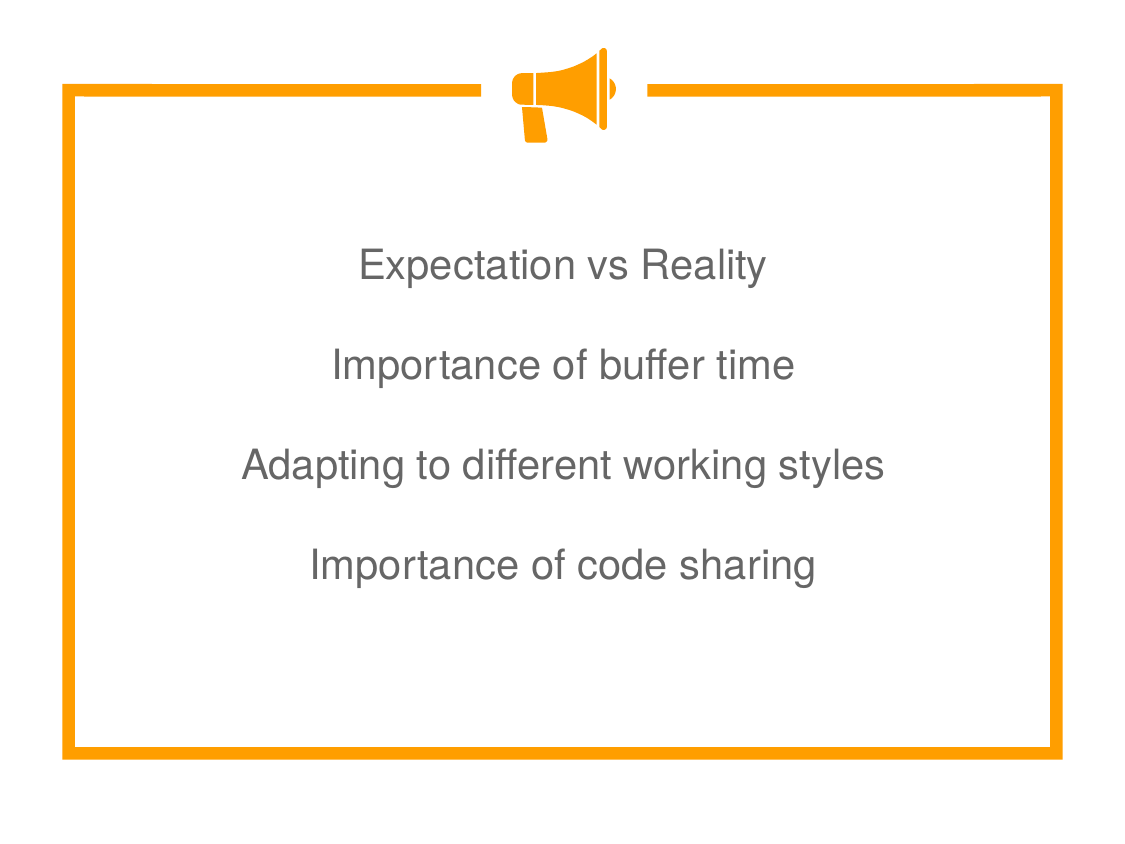

Expectation vs Reality

Importance of buffer time

Adapting to different working styles

Importance of code sharing